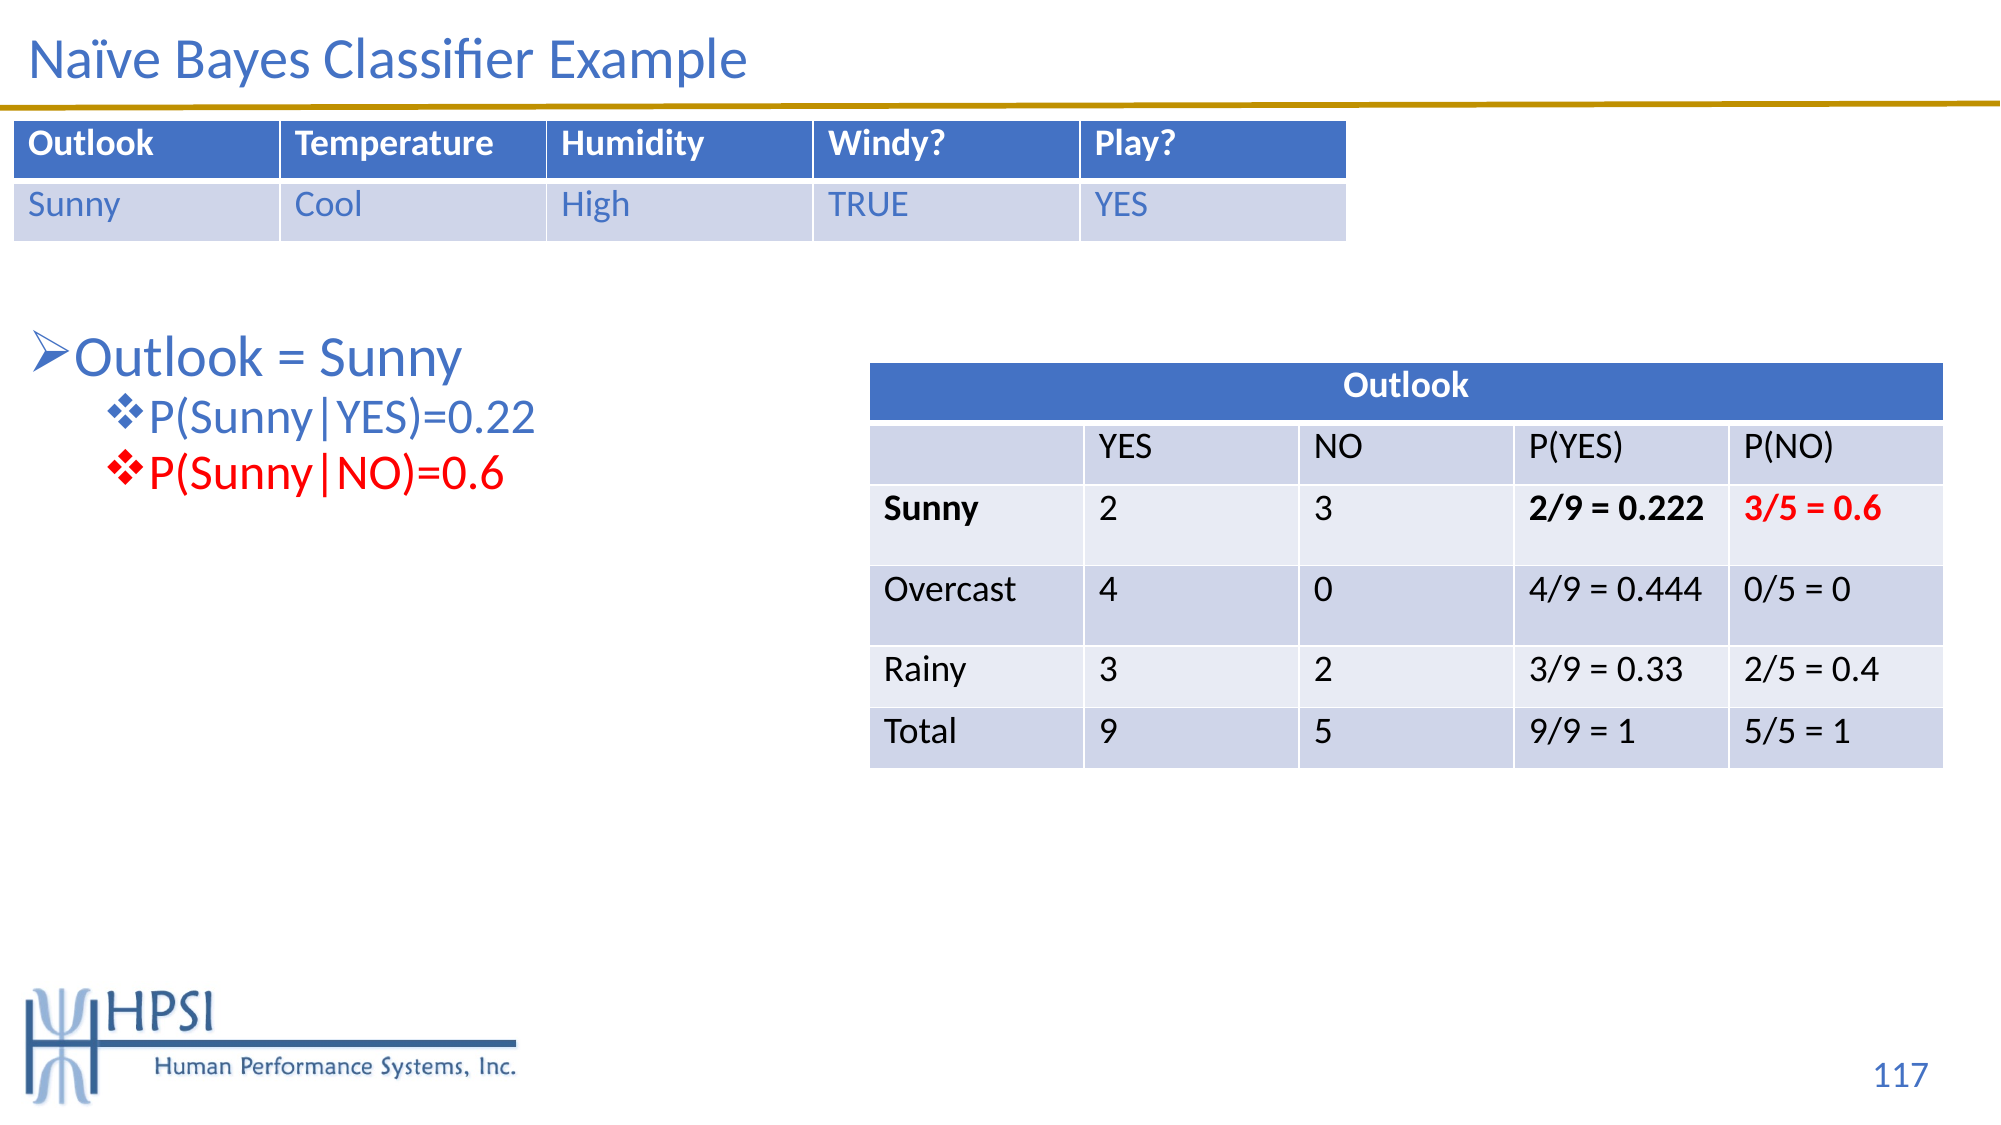

# Naïve Bayes Classifier Example
| Outlook | Temperature | Humidity | Windy? | Play? |
| --- | --- | --- | --- | --- |
| Sunny | Cool | High | TRUE | YES |

Outlook = Sunny
P(Sunny|YES)=0.22
P(Sunny|NO)=0.6
| Outlook |  |  |  |  |
| --- | --- | --- | --- | --- |
|  | YES | NO | P(YES) | P(NO) |
| Sunny | 2 | 3 | 2/9 = 0.222 | 3/5 = 0.6 |
| Overcast | 4 | 0 | 4/9 = 0.444 | 0/5 = 0 |
| Rainy | 3 | 2 | 3/9 = 0.33 | 2/5 = 0.4 |
| Total | 9 | 5 | 9/9 = 1 | 5/5 = 1 |
117